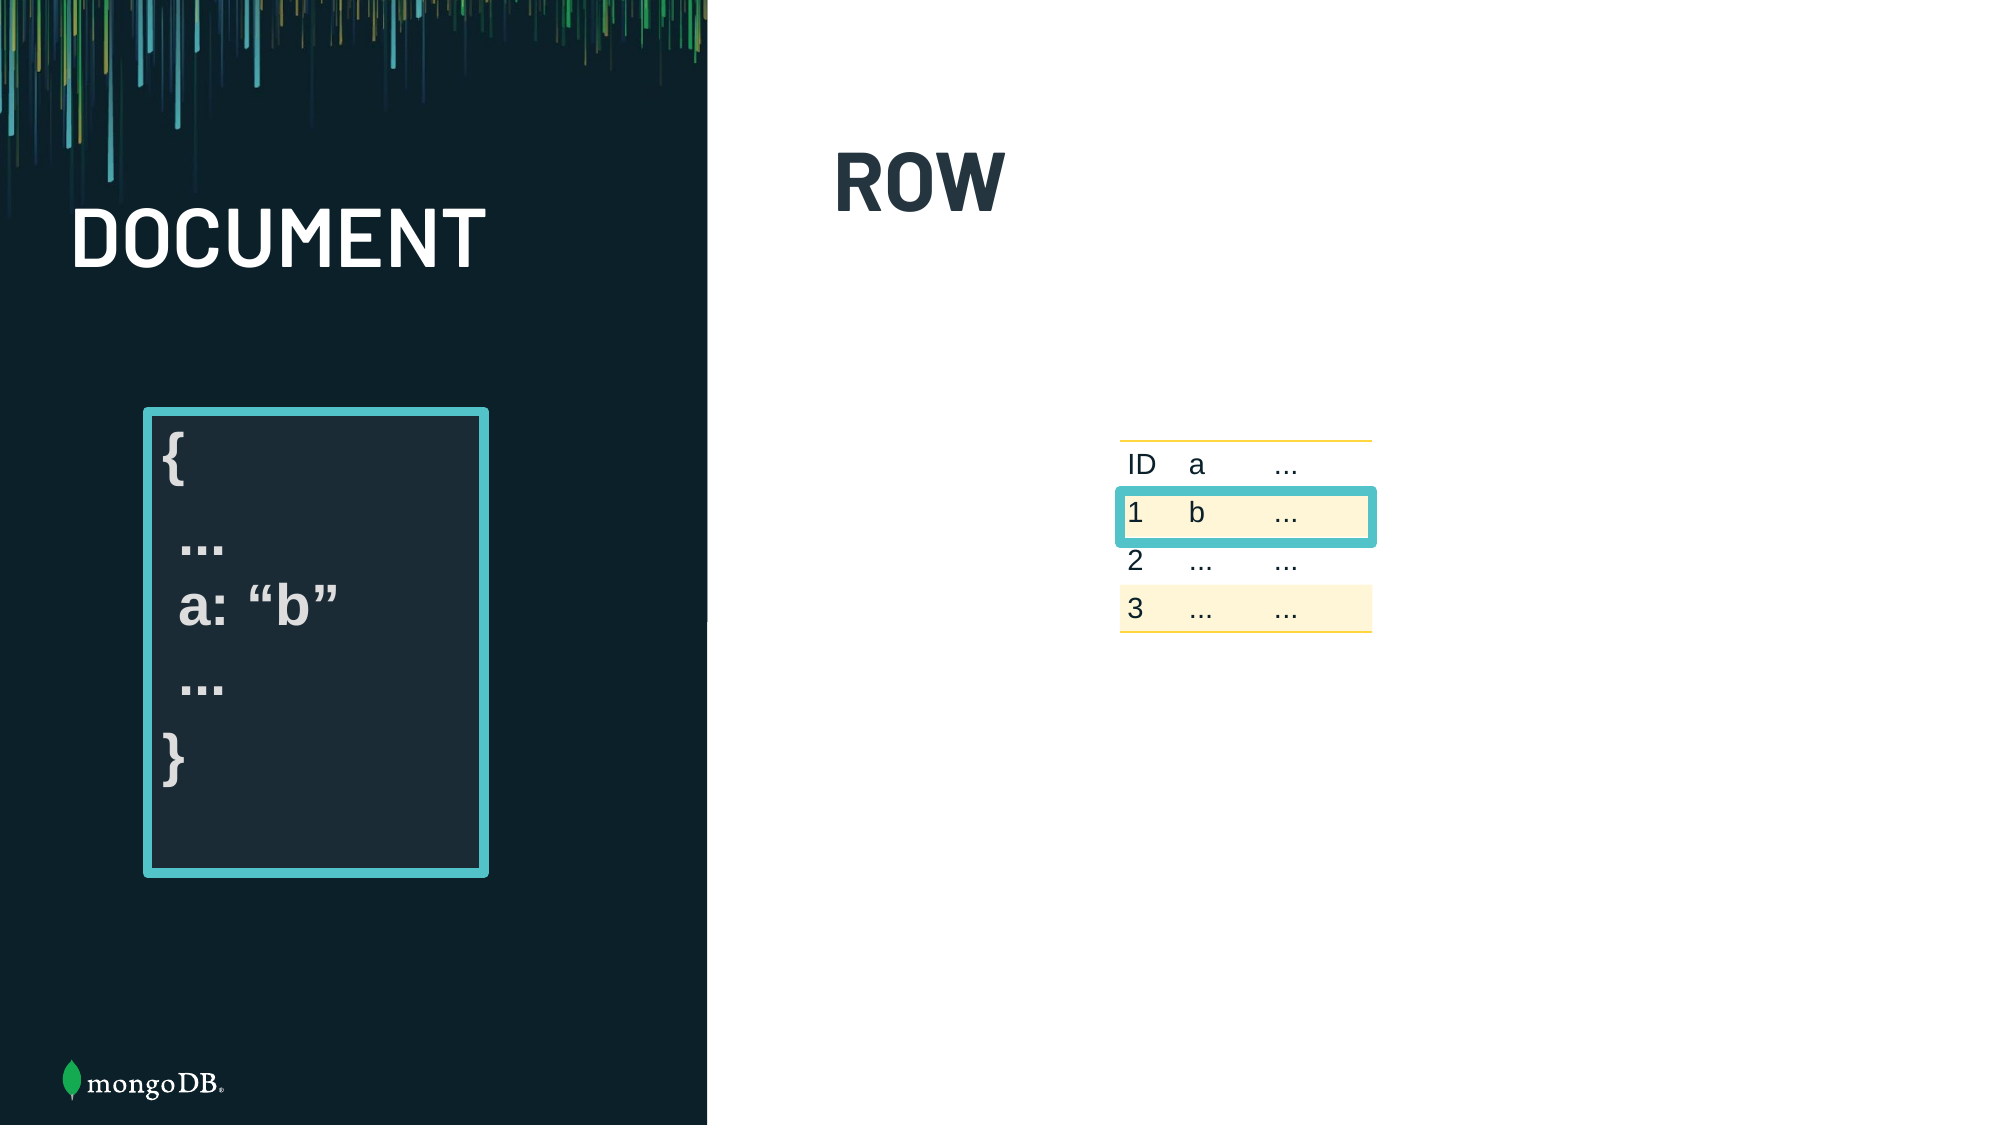

ROW
# DOCUMENT
{
 ...
 a: “b”
 ...
}

| ID | a | ... |
| --- | --- | --- |
| 1 | b | ... |
| 2 | ... | ... |
| 3 | ... | ... |